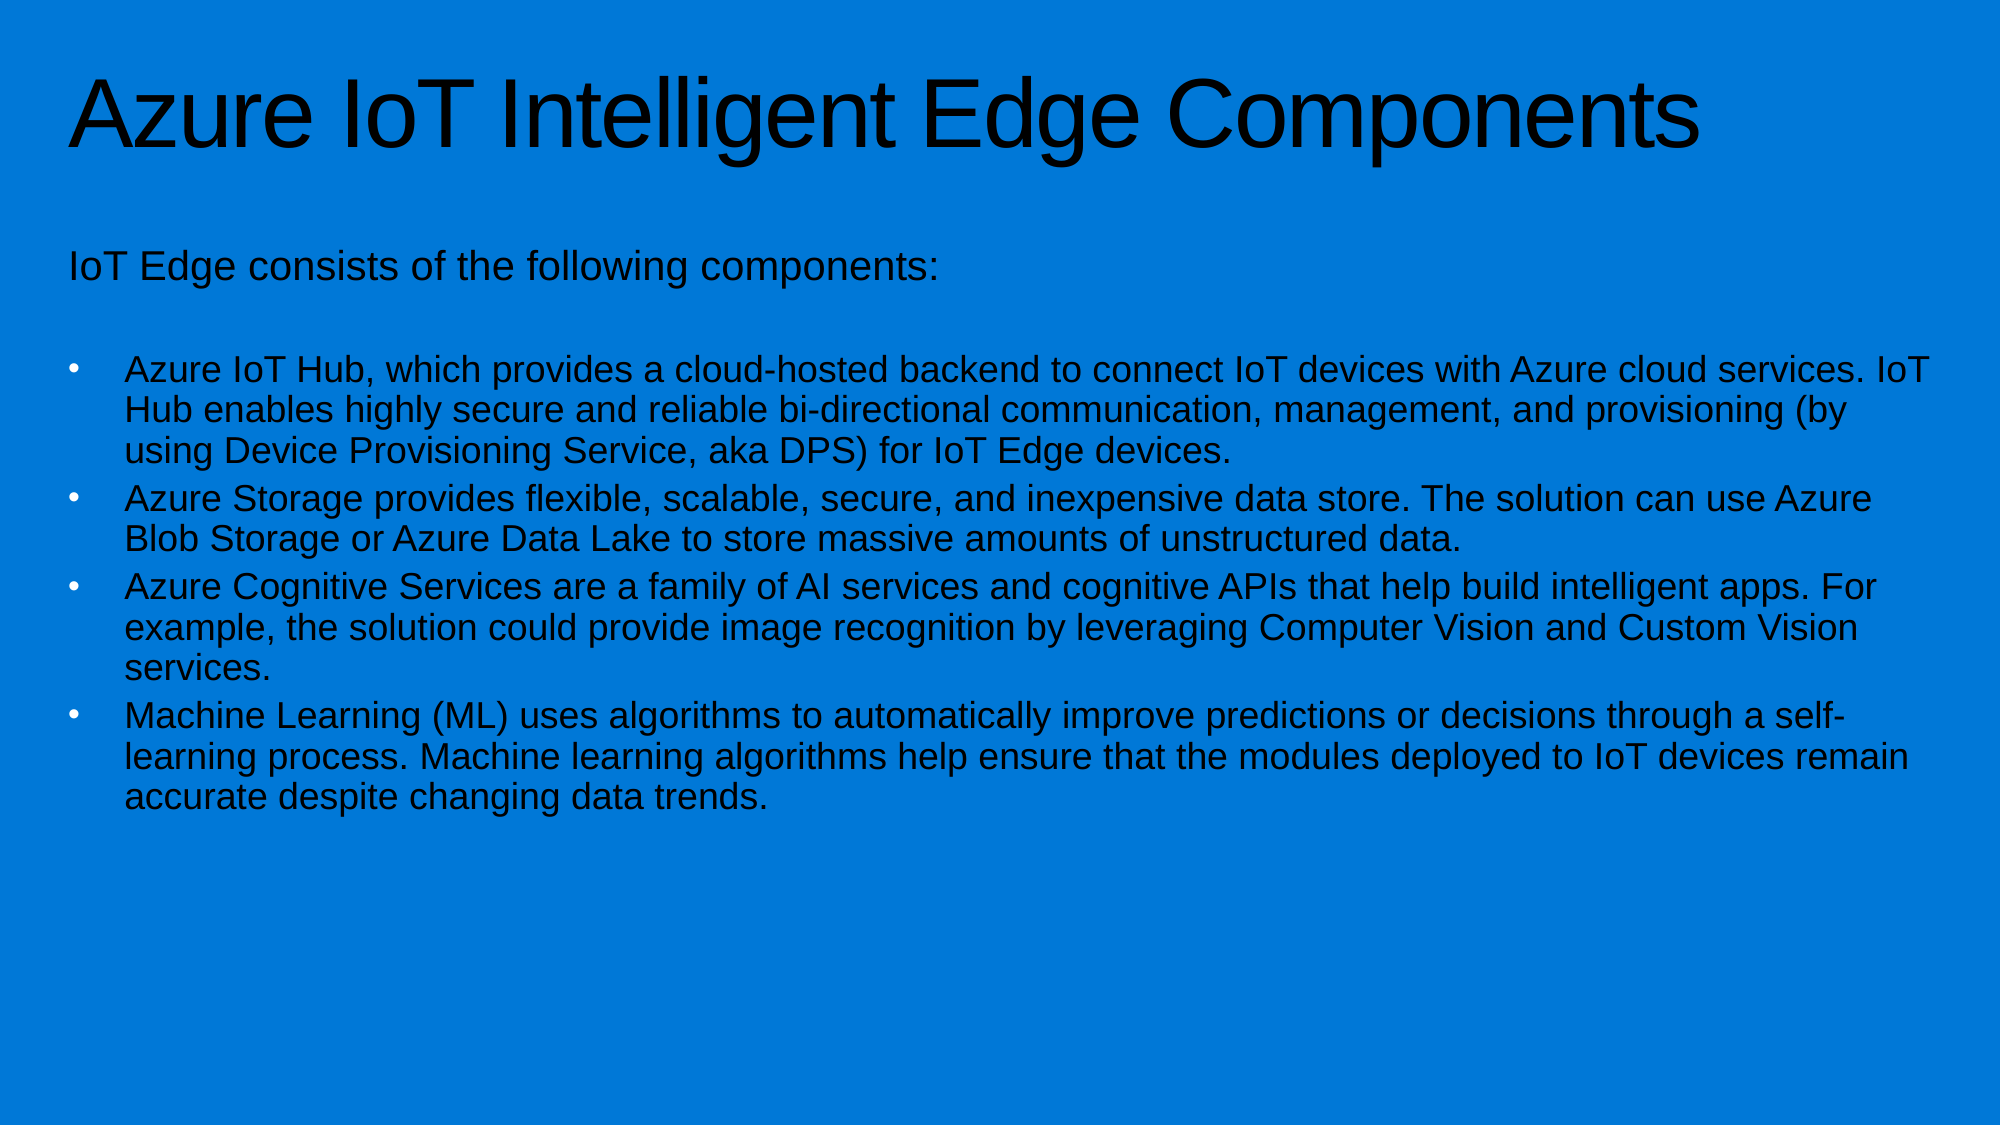

# Azure IoT Intelligent Edge Components
IoT Edge consists of the following components:

Azure IoT Hub, which provides a cloud-hosted backend to connect IoT devices with Azure cloud services. IoT Hub enables highly secure and reliable bi-directional communication, management, and provisioning (by using Device Provisioning Service, aka DPS) for IoT Edge devices.
Azure Storage provides flexible, scalable, secure, and inexpensive data store. The solution can use Azure Blob Storage or Azure Data Lake to store massive amounts of unstructured data.
Azure Cognitive Services are a family of AI services and cognitive APIs that help build intelligent apps. For example, the solution could provide image recognition by leveraging Computer Vision and Custom Vision services.
Machine Learning (ML) uses algorithms to automatically improve predictions or decisions through a self-learning process. Machine learning algorithms help ensure that the modules deployed to IoT devices remain accurate despite changing data trends.